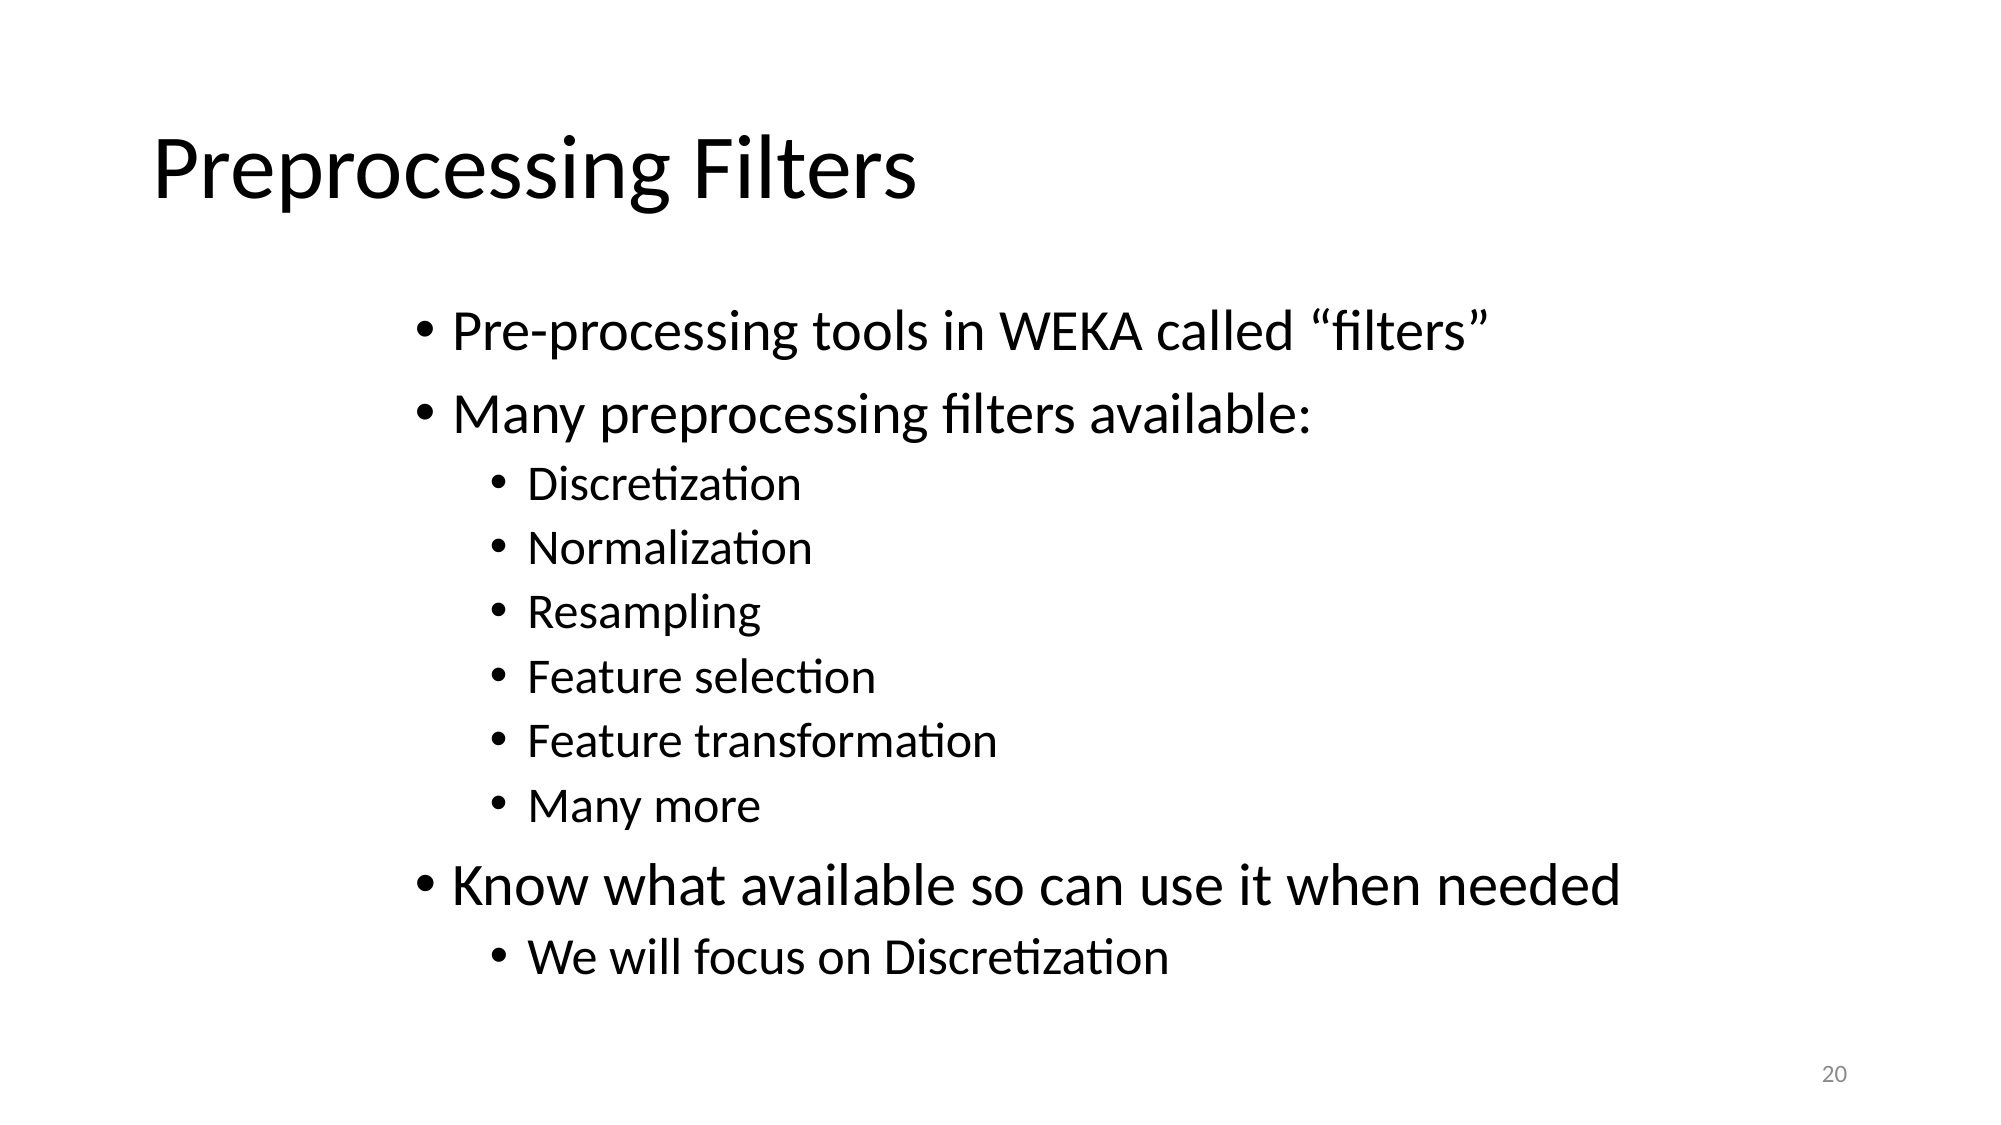

# Preprocessing Filters
Pre-processing tools in WEKA called “filters”
Many preprocessing filters available:
Discretization
Normalization
Resampling
Feature selection
Feature transformation
Many more
Know what available so can use it when needed
We will focus on Discretization
20